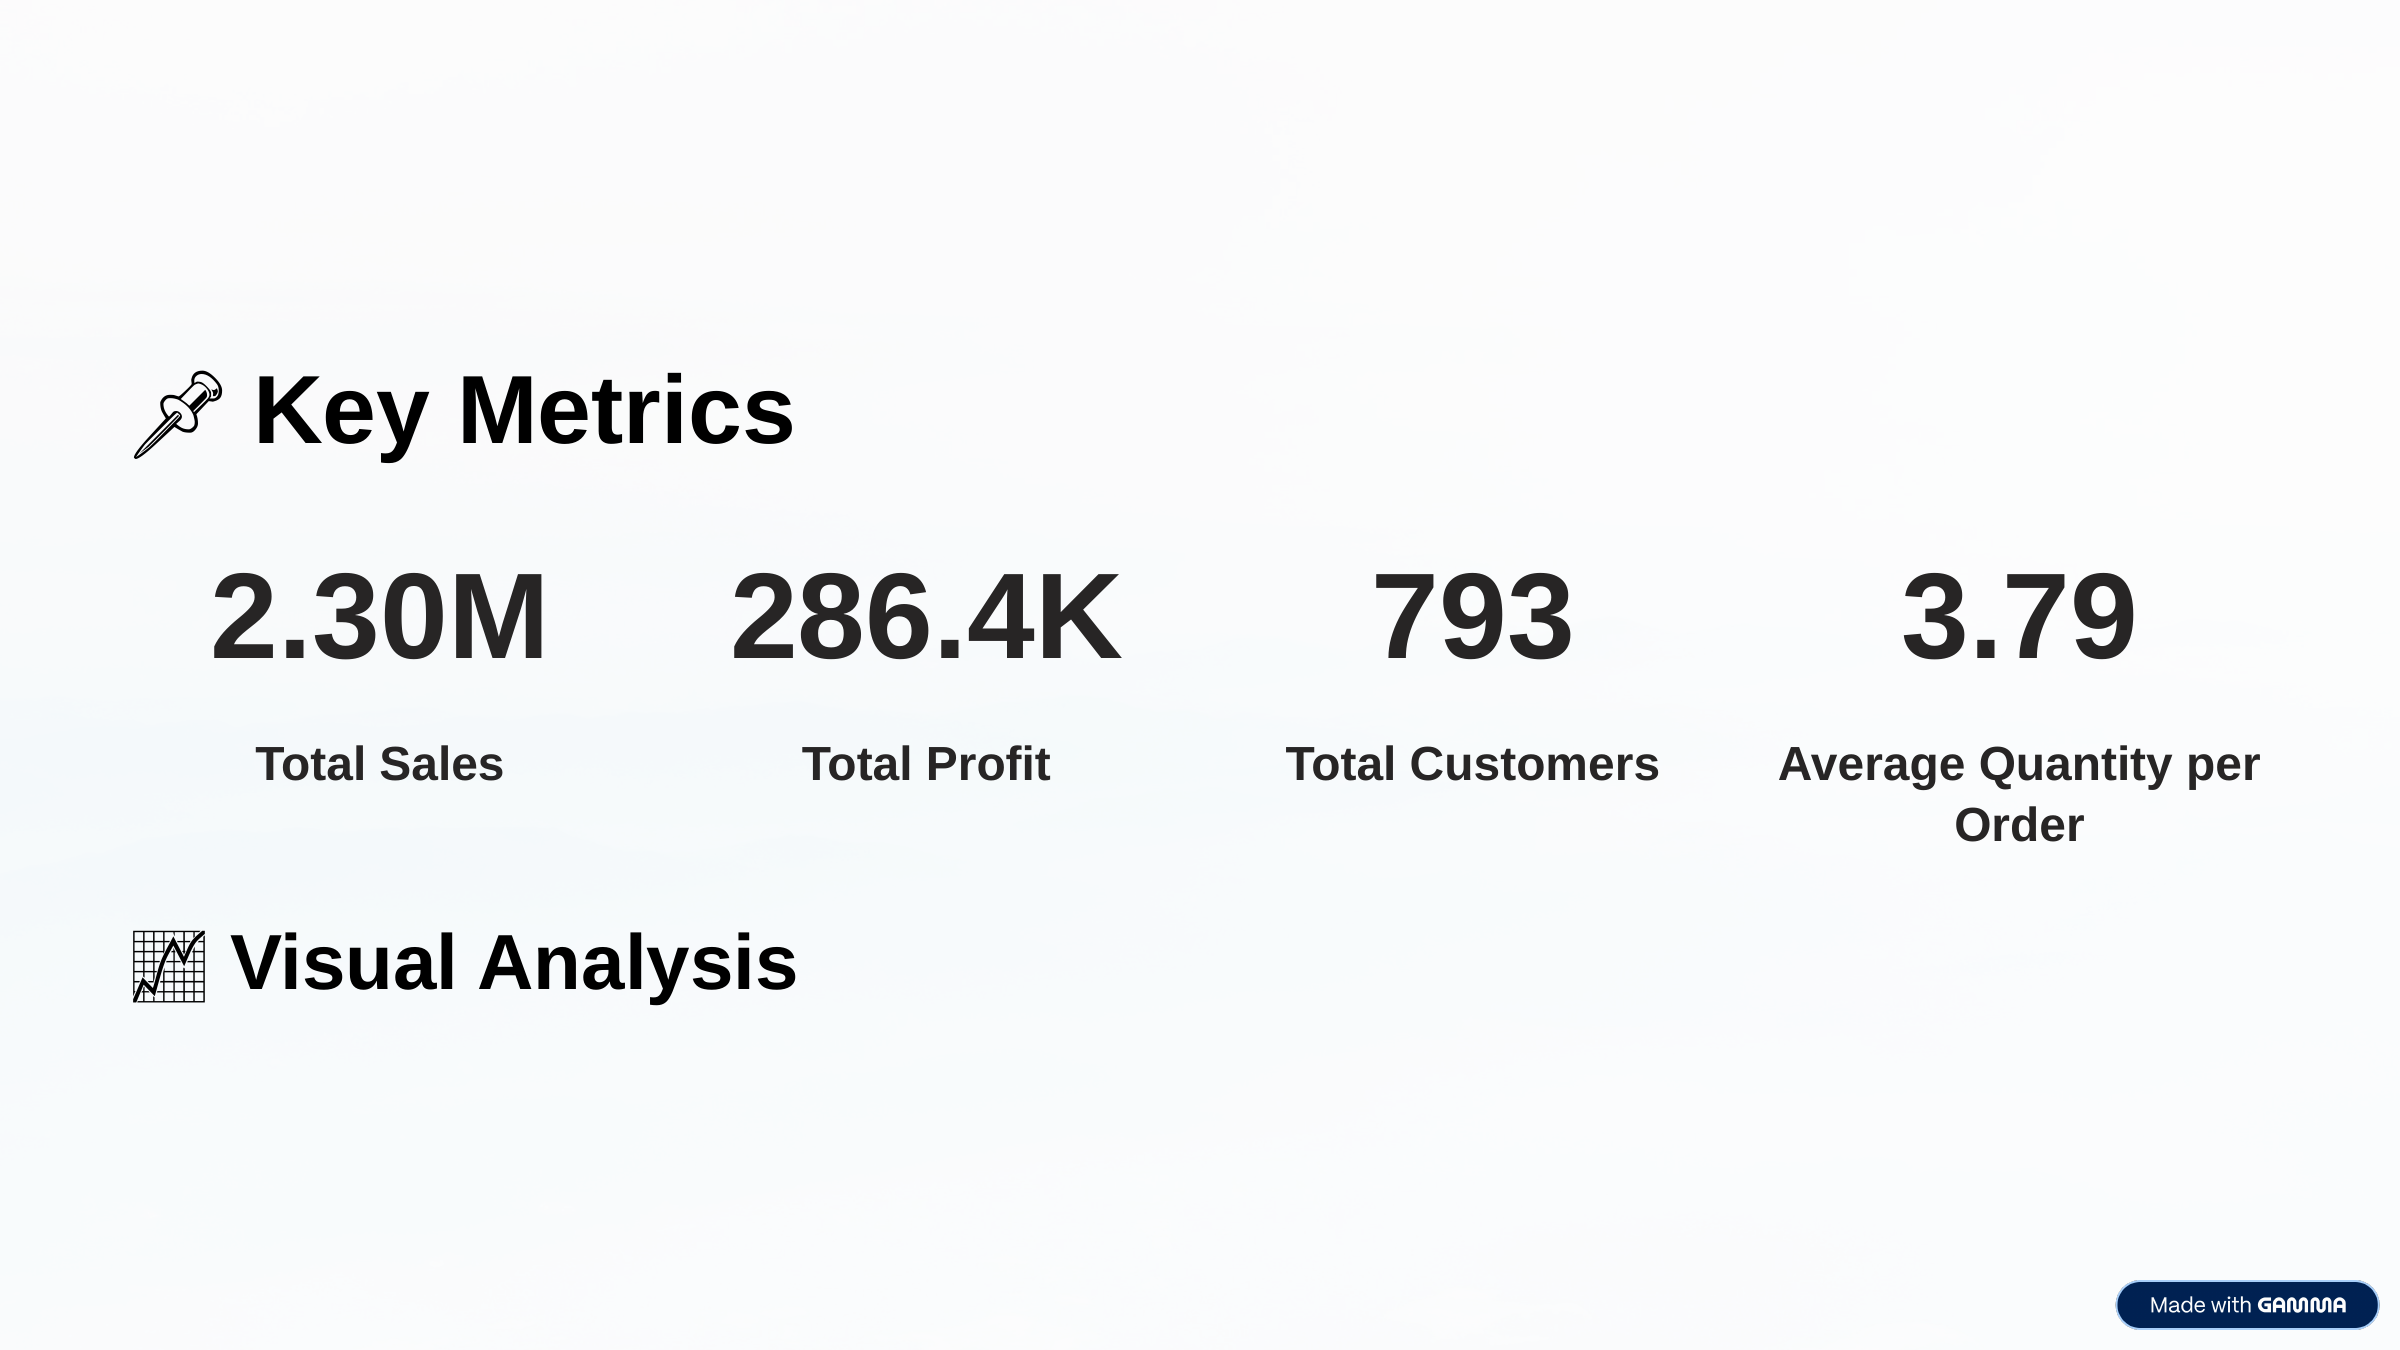

📌 Key Metrics
2.30M
286.4K
793
3.79
Total Sales
Total Profit
Total Customers
Average Quantity per Order
📈 Visual Analysis